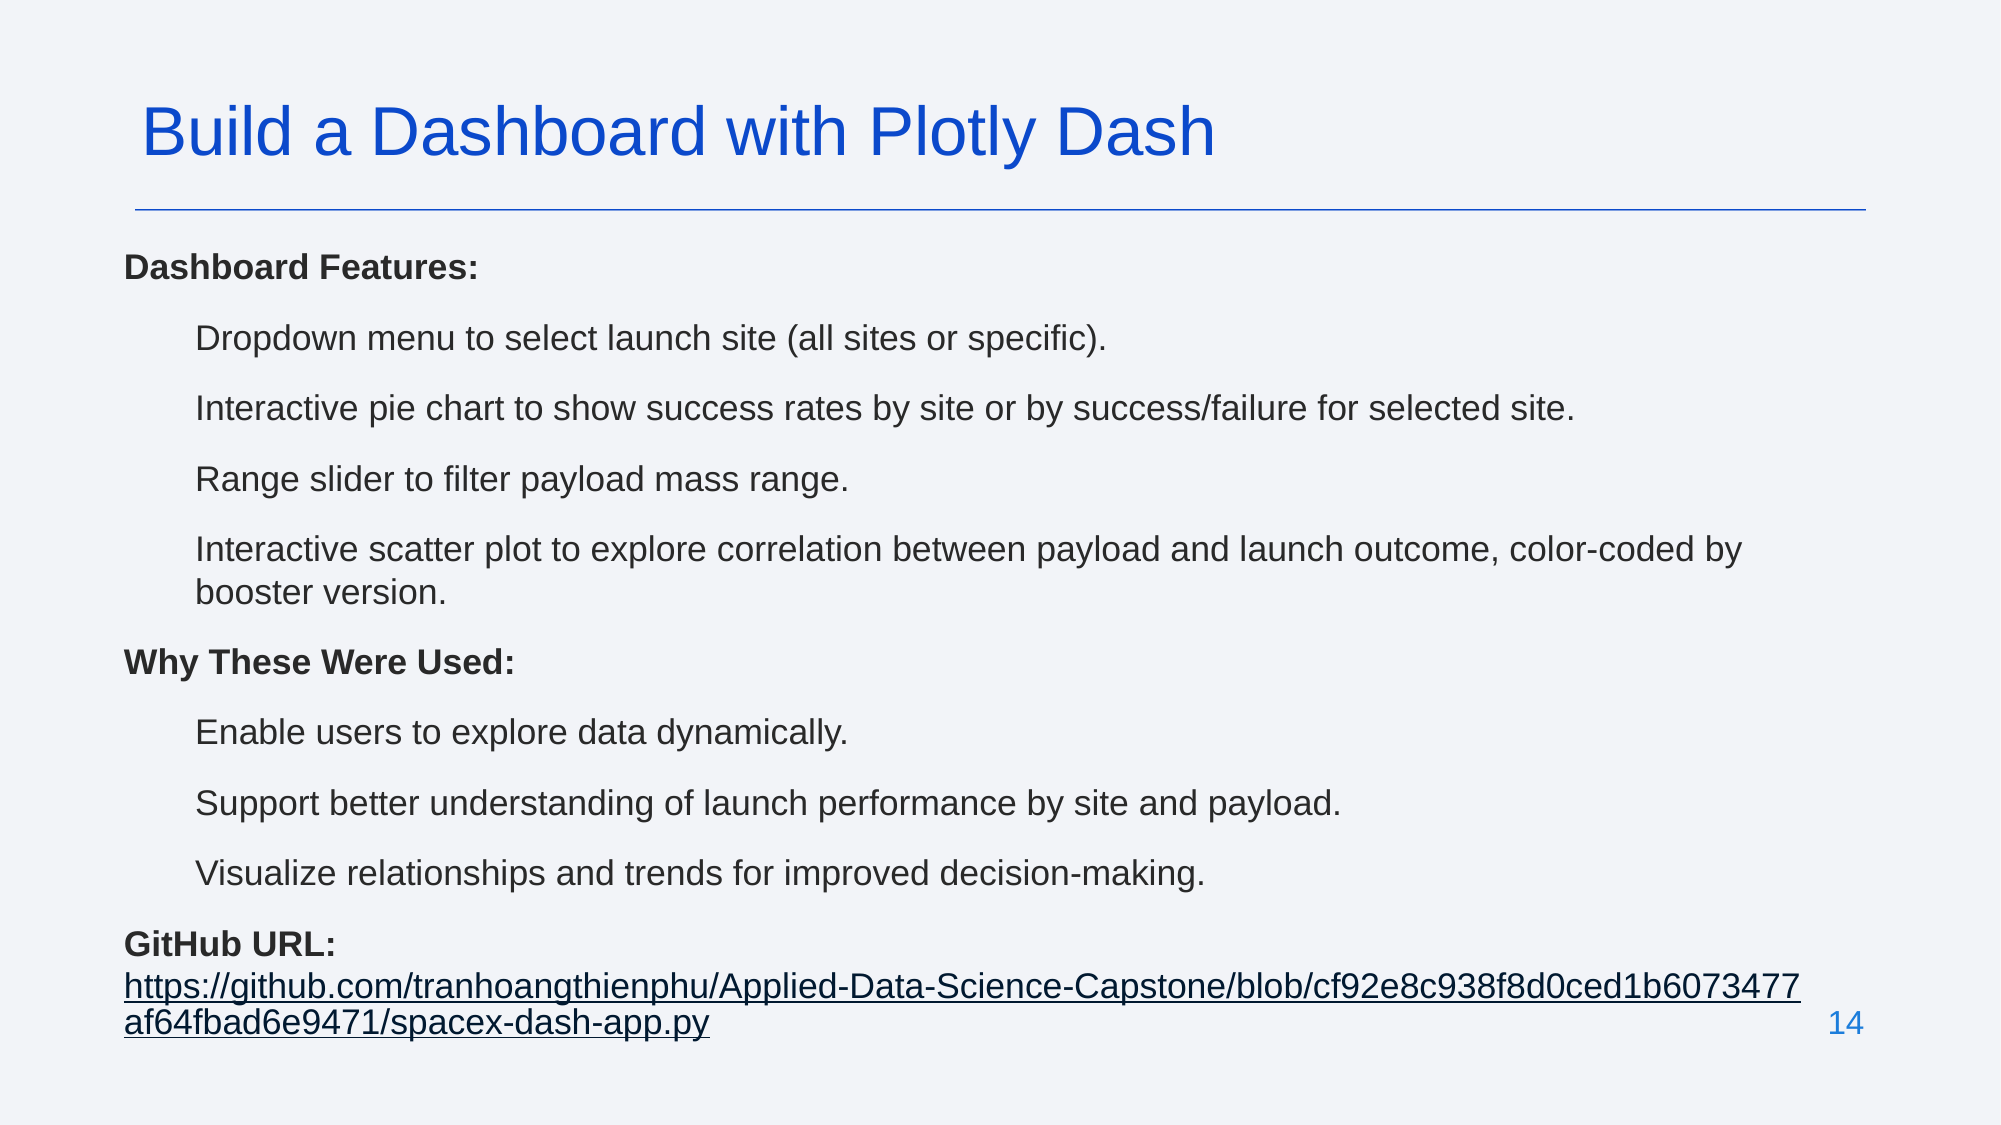

Build a Dashboard with Plotly Dash
Dashboard Features:
Dropdown menu to select launch site (all sites or specific).
Interactive pie chart to show success rates by site or by success/failure for selected site.
Range slider to filter payload mass range.
Interactive scatter plot to explore correlation between payload and launch outcome, color-coded by booster version.
Why These Were Used:
Enable users to explore data dynamically.
Support better understanding of launch performance by site and payload.
Visualize relationships and trends for improved decision-making.
GitHub URL: https://github.com/tranhoangthienphu/Applied-Data-Science-Capstone/blob/cf92e8c938f8d0ced1b6073477af64fbad6e9471/spacex-dash-app.py
14